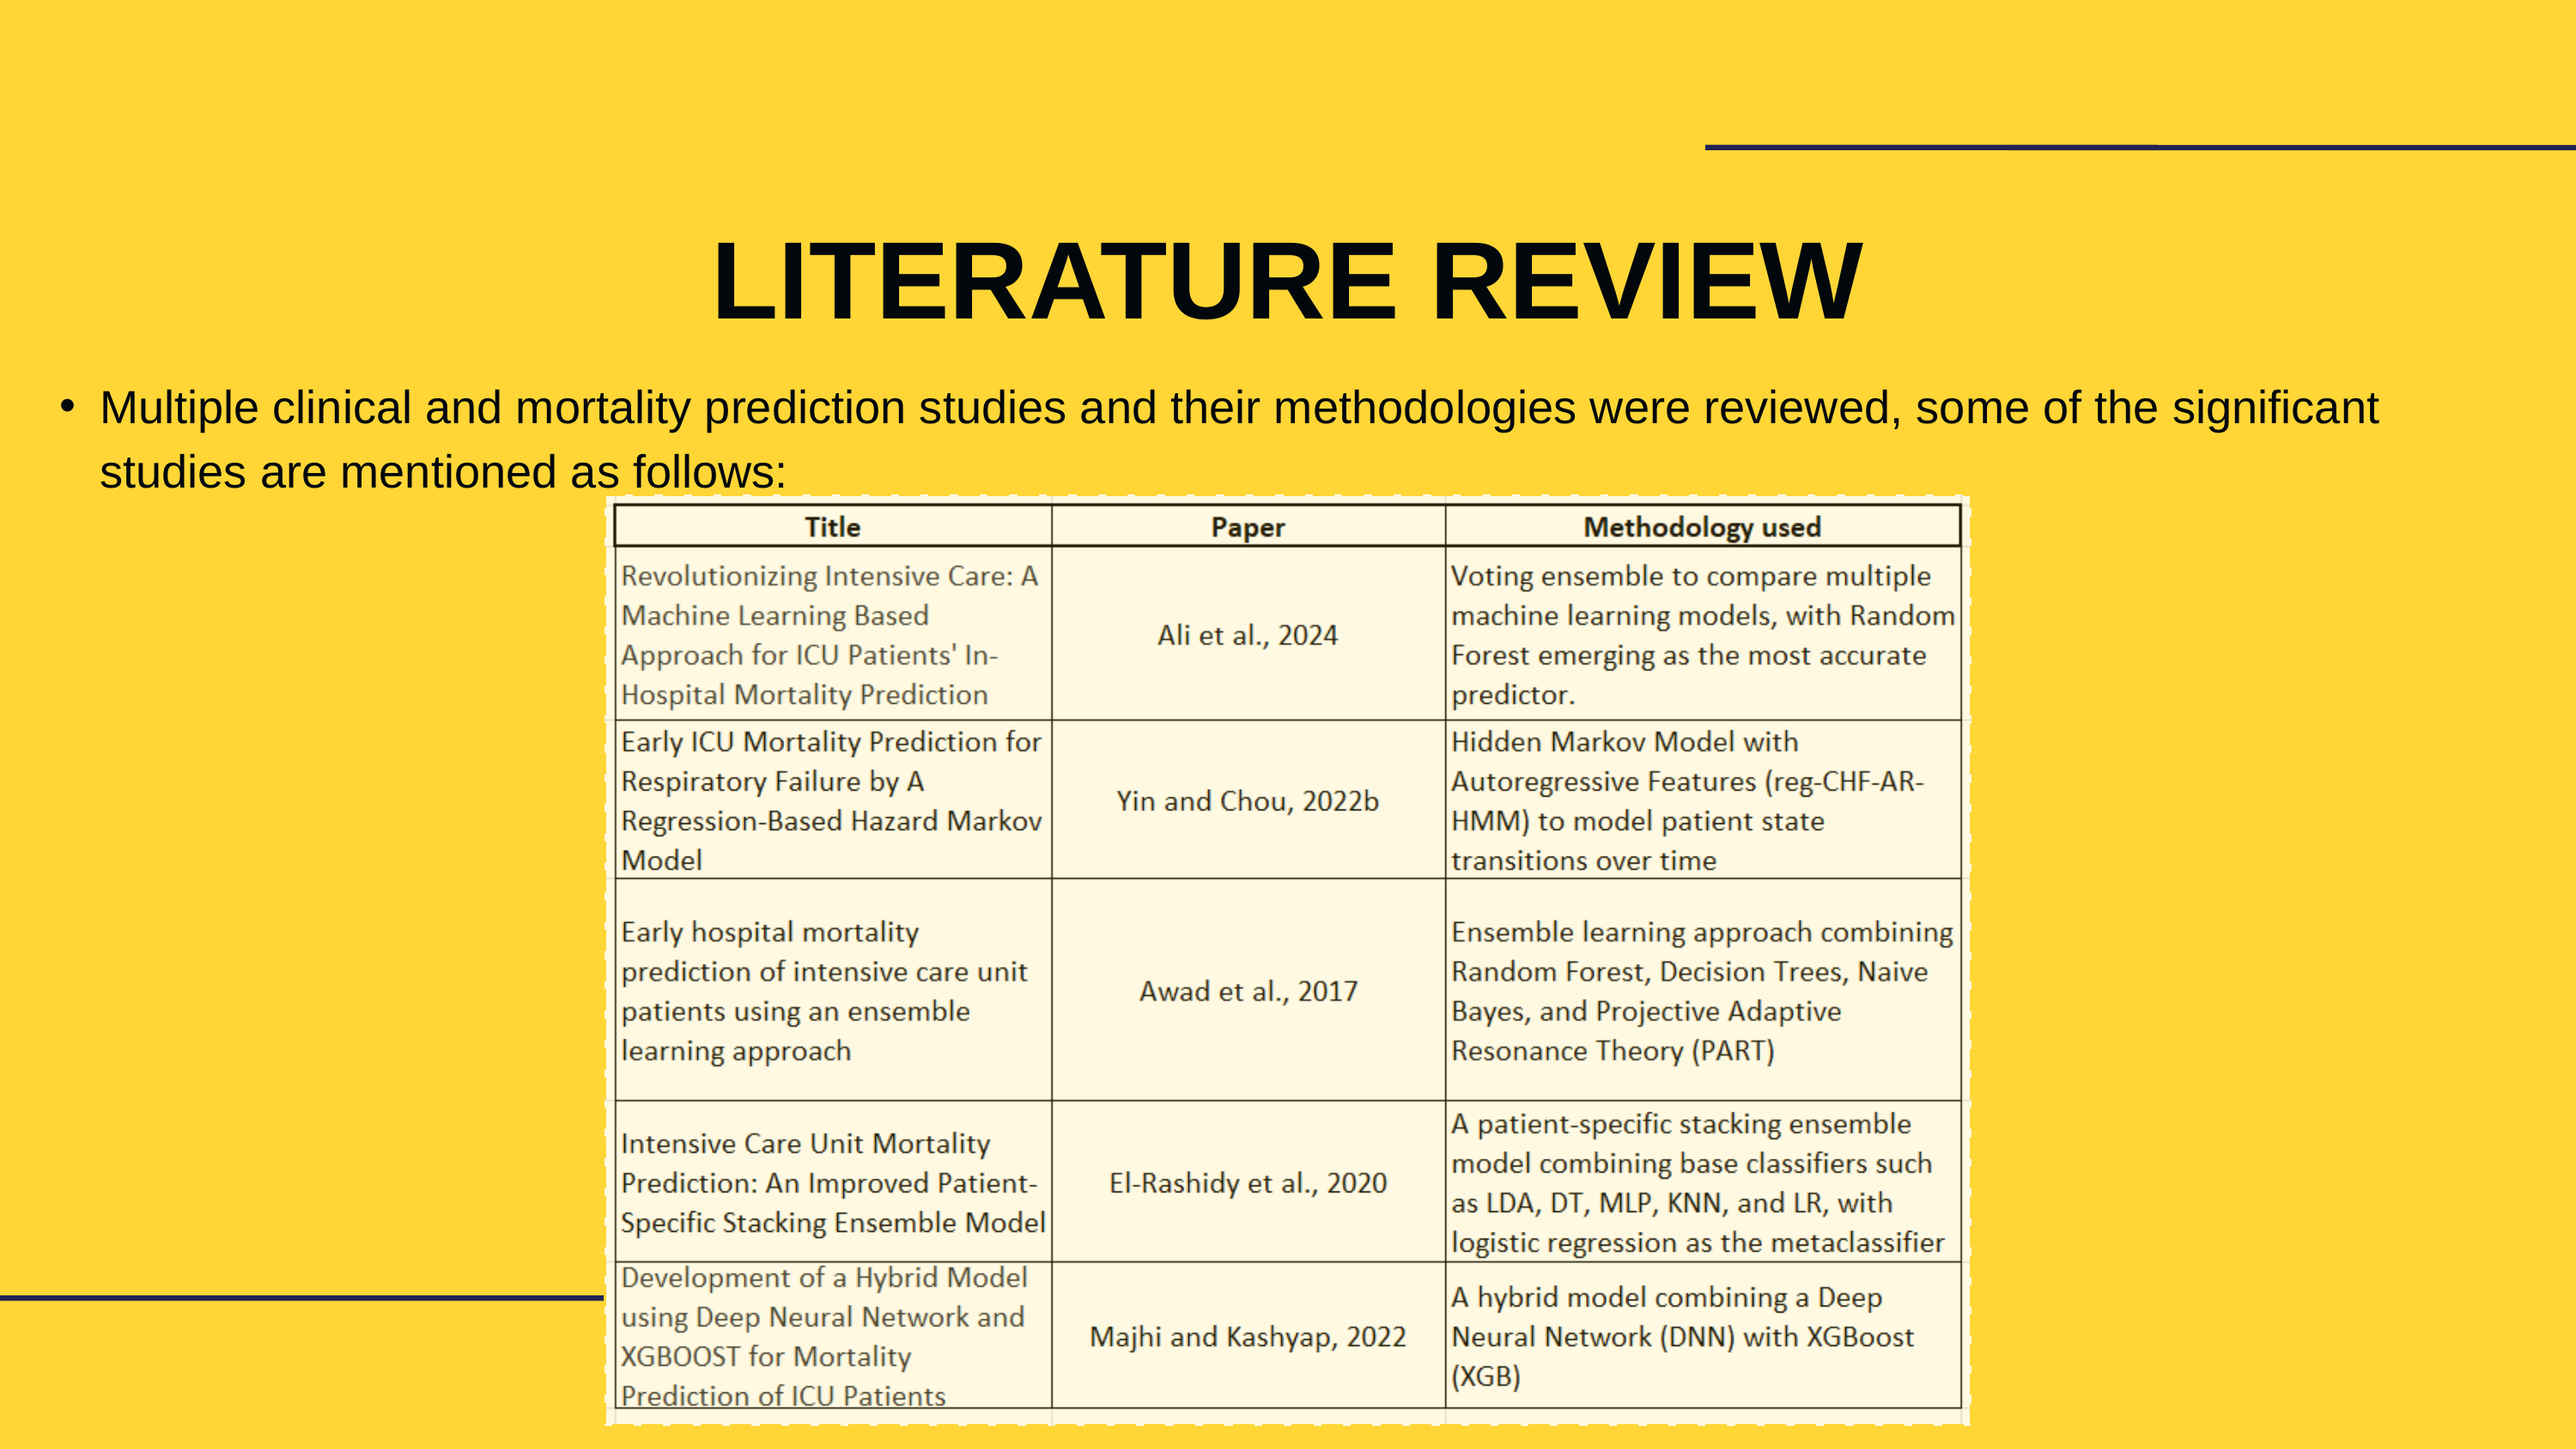

LITERATURE REVIEW
Multiple clinical and mortality prediction studies and their methodologies were reviewed, some of the significant studies are mentioned as follows: